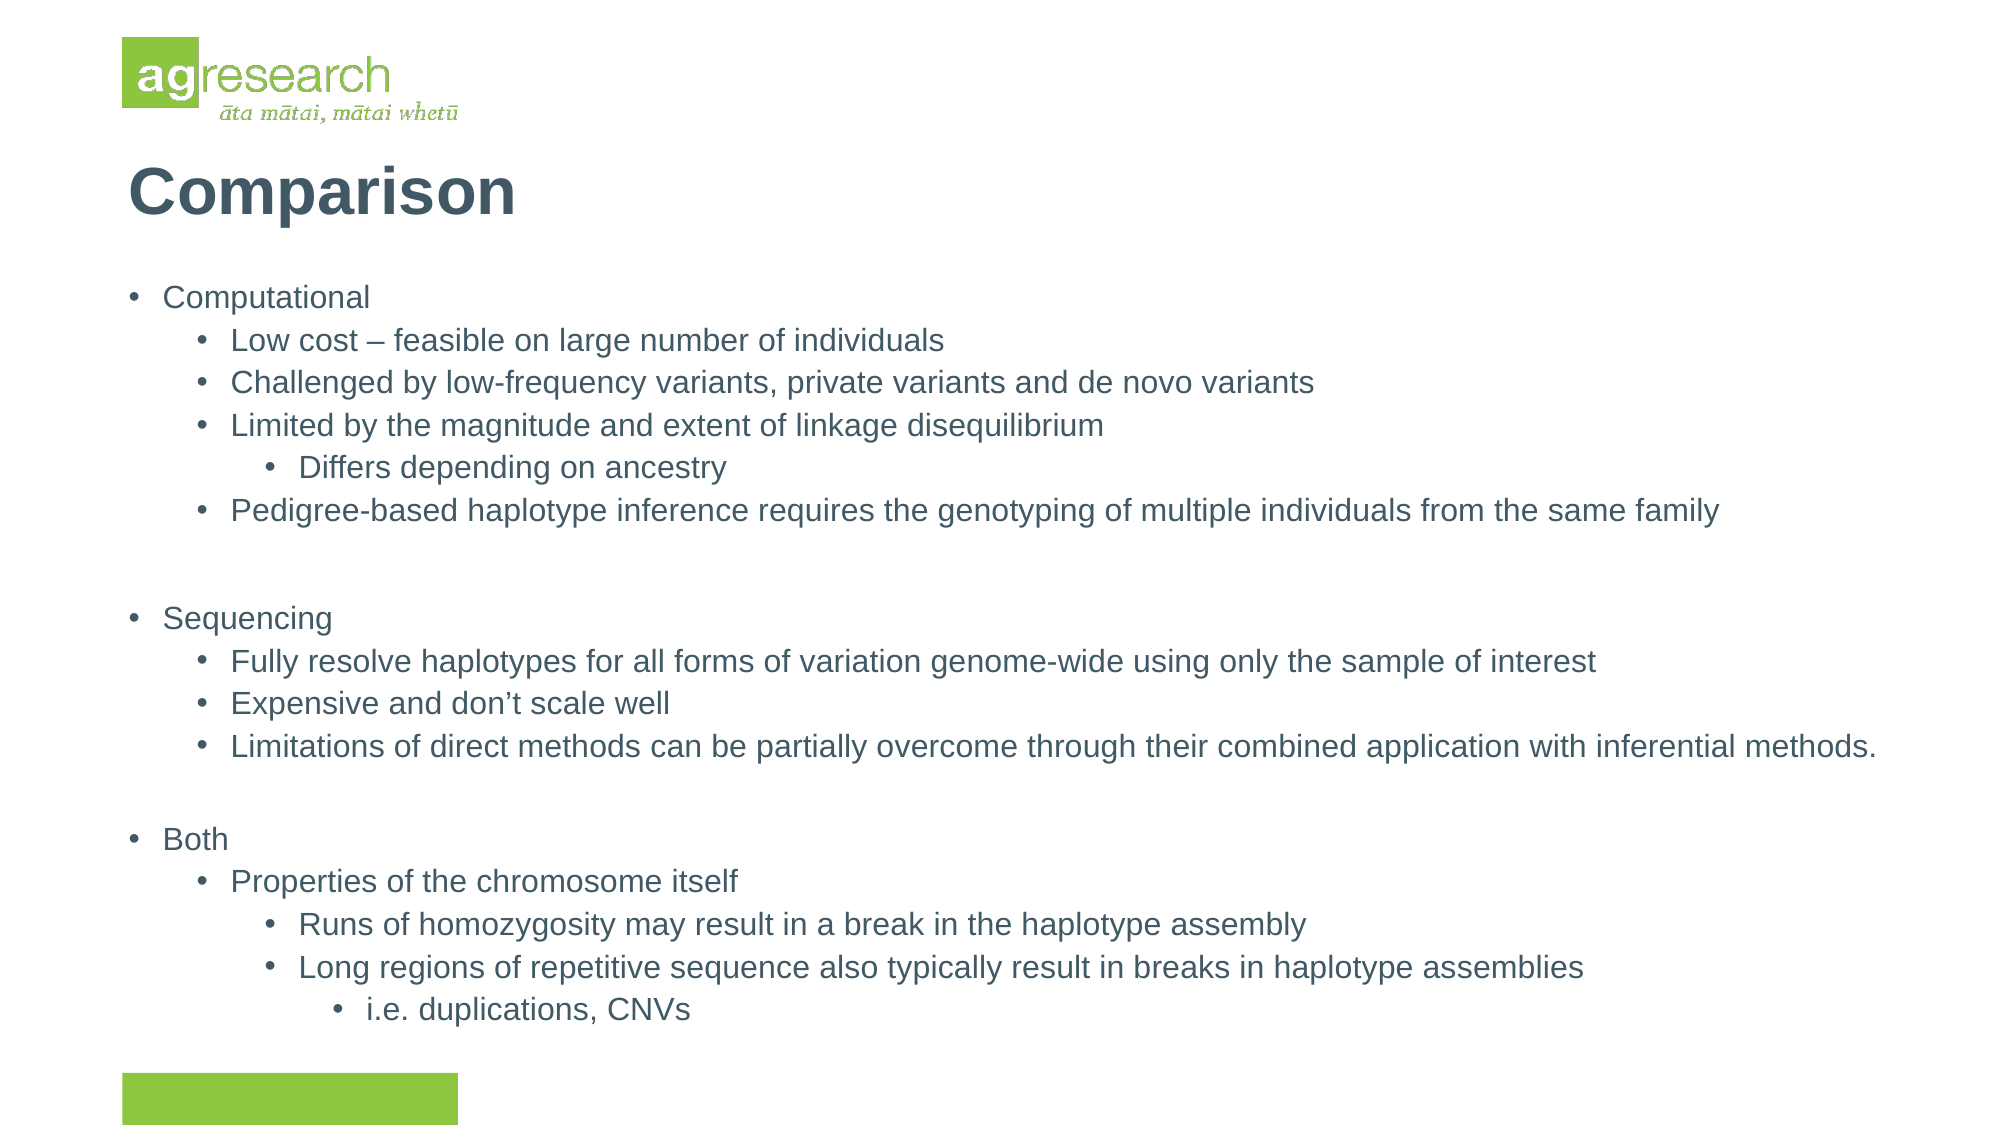

Comparison
Computational
Low cost – feasible on large number of individuals
Challenged by low-frequency variants, private variants and de novo variants
Limited by the magnitude and extent of linkage disequilibrium
Differs depending on ancestry
Pedigree-based haplotype inference requires the genotyping of multiple individuals from the same family

Sequencing
Fully resolve haplotypes for all forms of variation genome-wide using only the sample of interest
Expensive and don’t scale well
Limitations of direct methods can be partially overcome through their combined application with inferential methods.

Both
Properties of the chromosome itself
Runs of homozygosity may result in a break in the haplotype assembly
Long regions of repetitive sequence also typically result in breaks in haplotype assemblies
i.e. duplications, CNVs